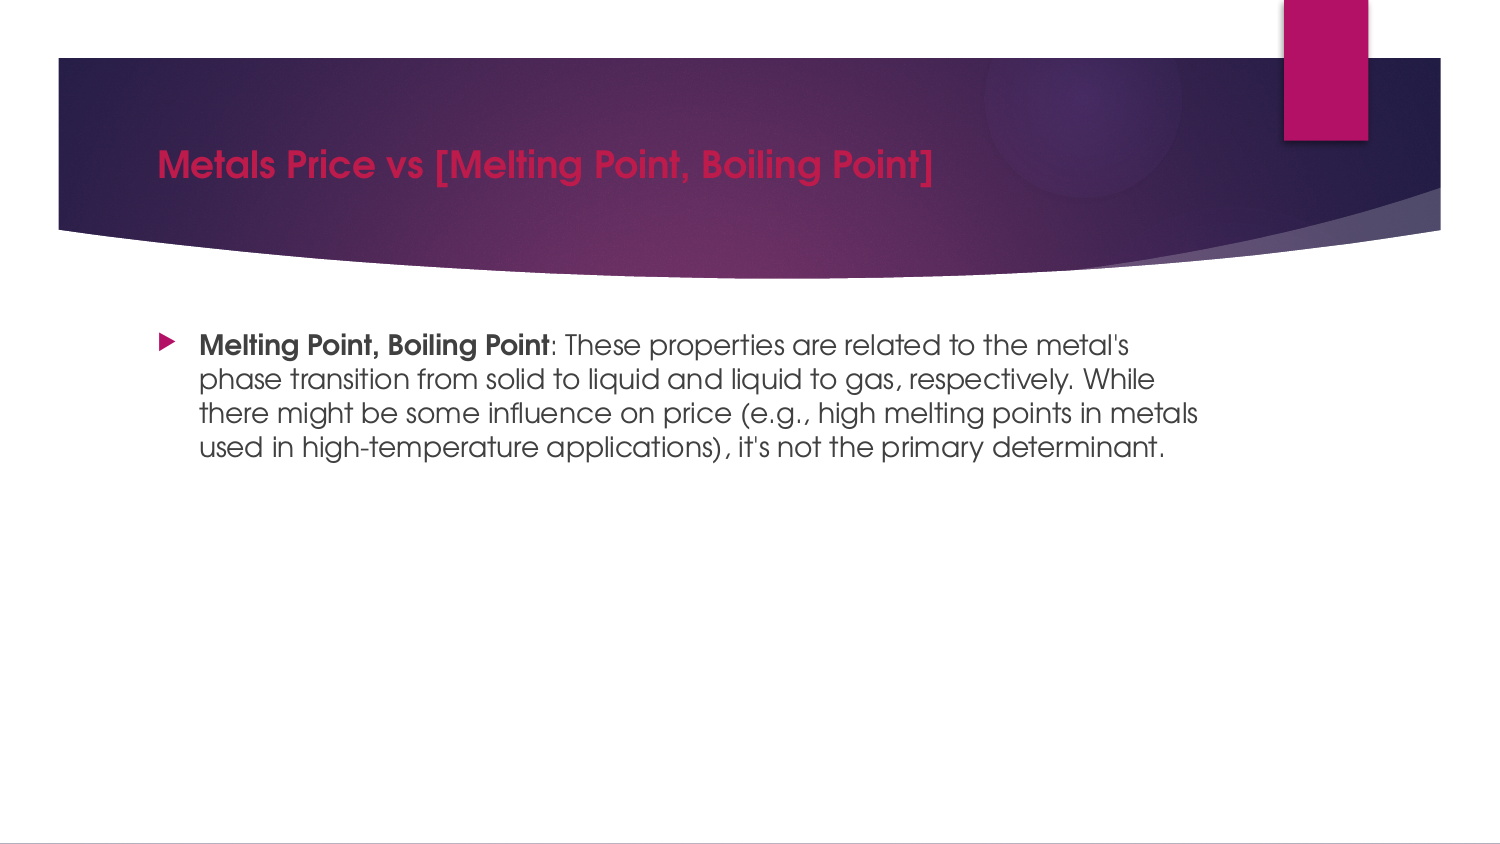

# Metals Price vs [Melting Point, Boiling Point]
Melting Point, Boiling Point: These properties are related to the metal's phase transition from solid to liquid and liquid to gas, respectively. While there might be some influence on price (e.g., high melting points in metals used in high-temperature applications), it's not the primary determinant.